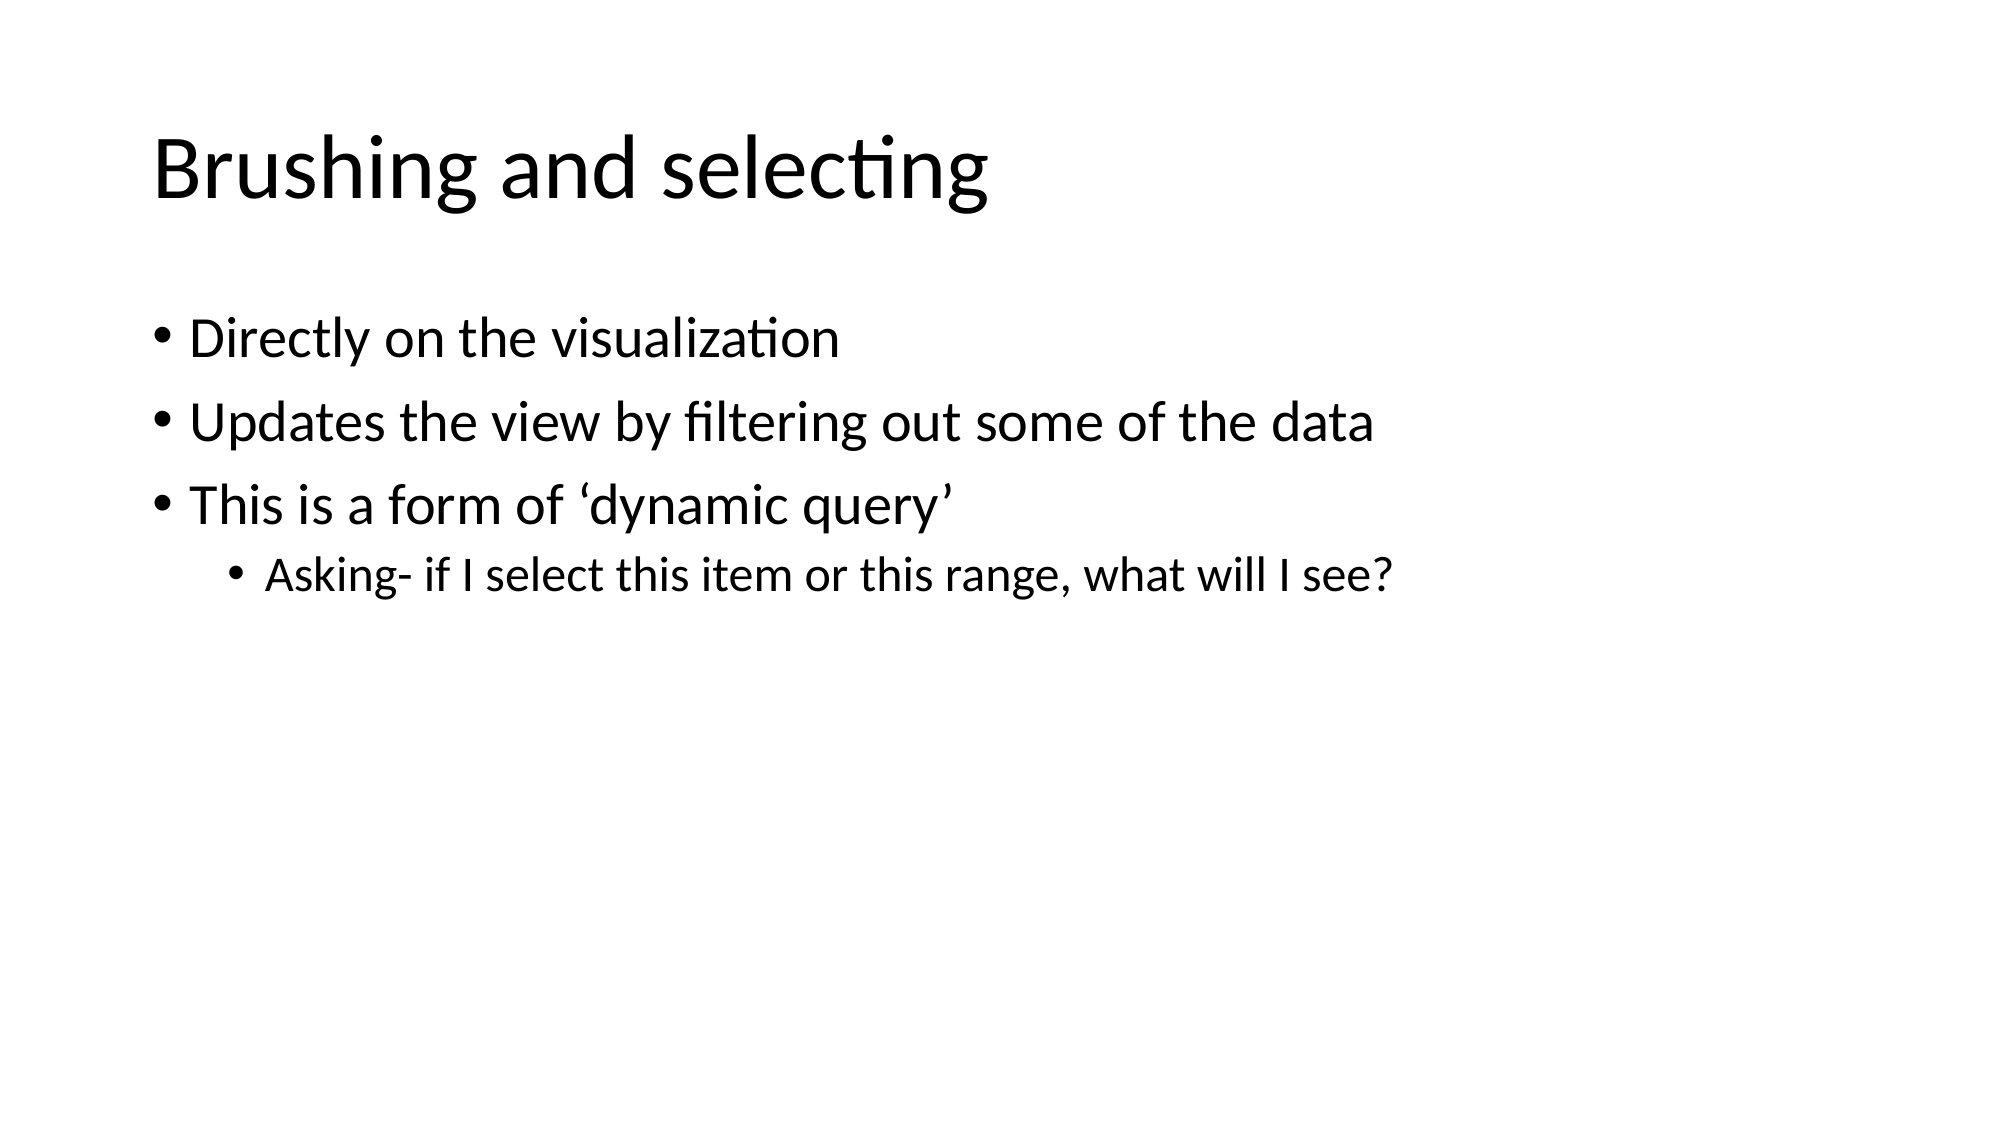

# Brushing and selecting
Directly on the visualization
Updates the view by filtering out some of the data
This is a form of ‘dynamic query’
Asking- if I select this item or this range, what will I see?